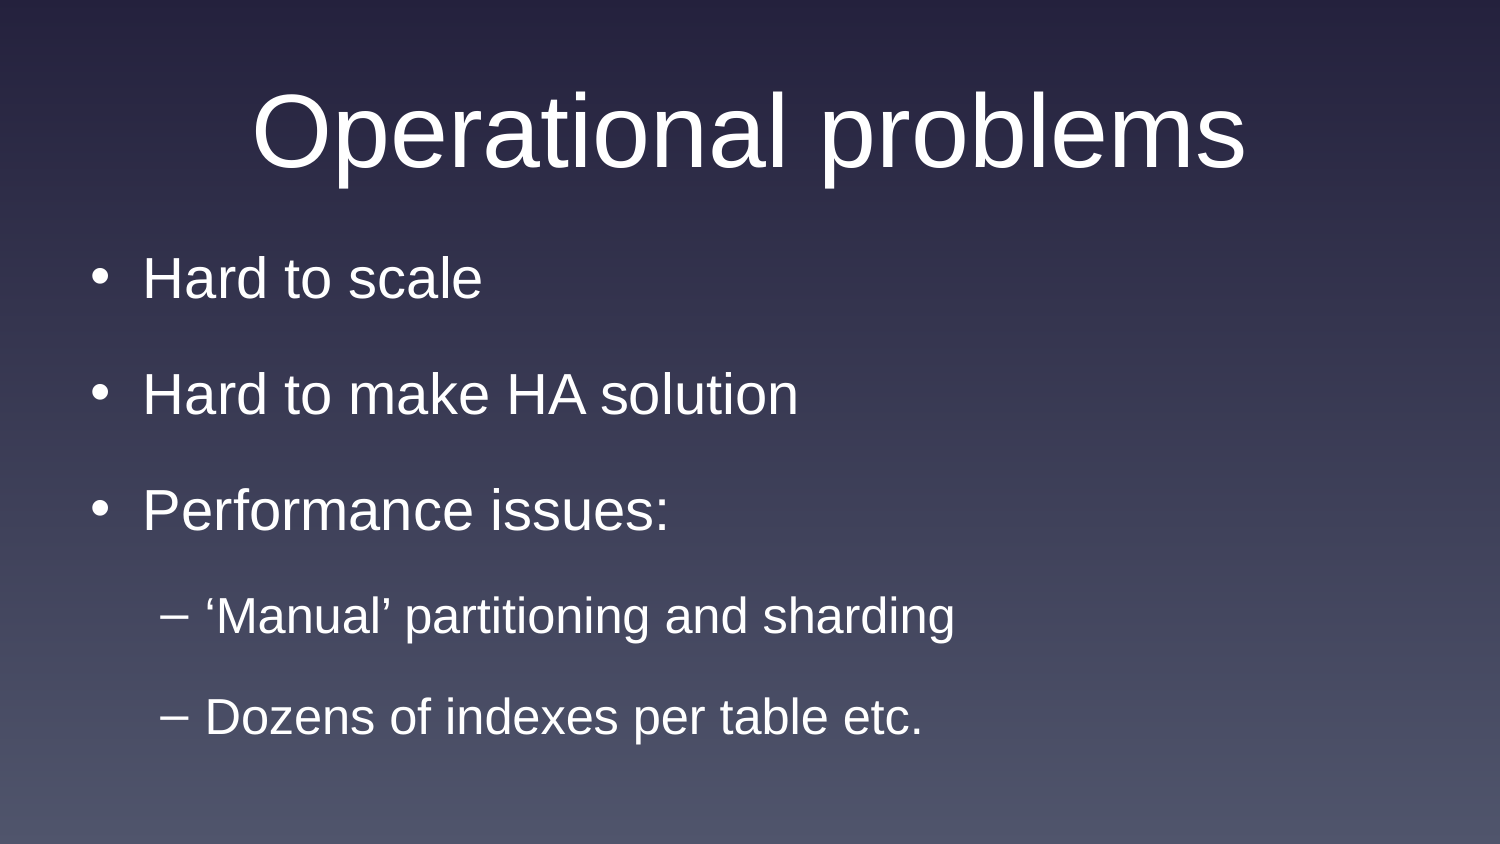

# Operational problems
Hard to scale
Hard to make HA solution
Performance issues:
‘Manual’ partitioning and sharding
Dozens of indexes per table etc.